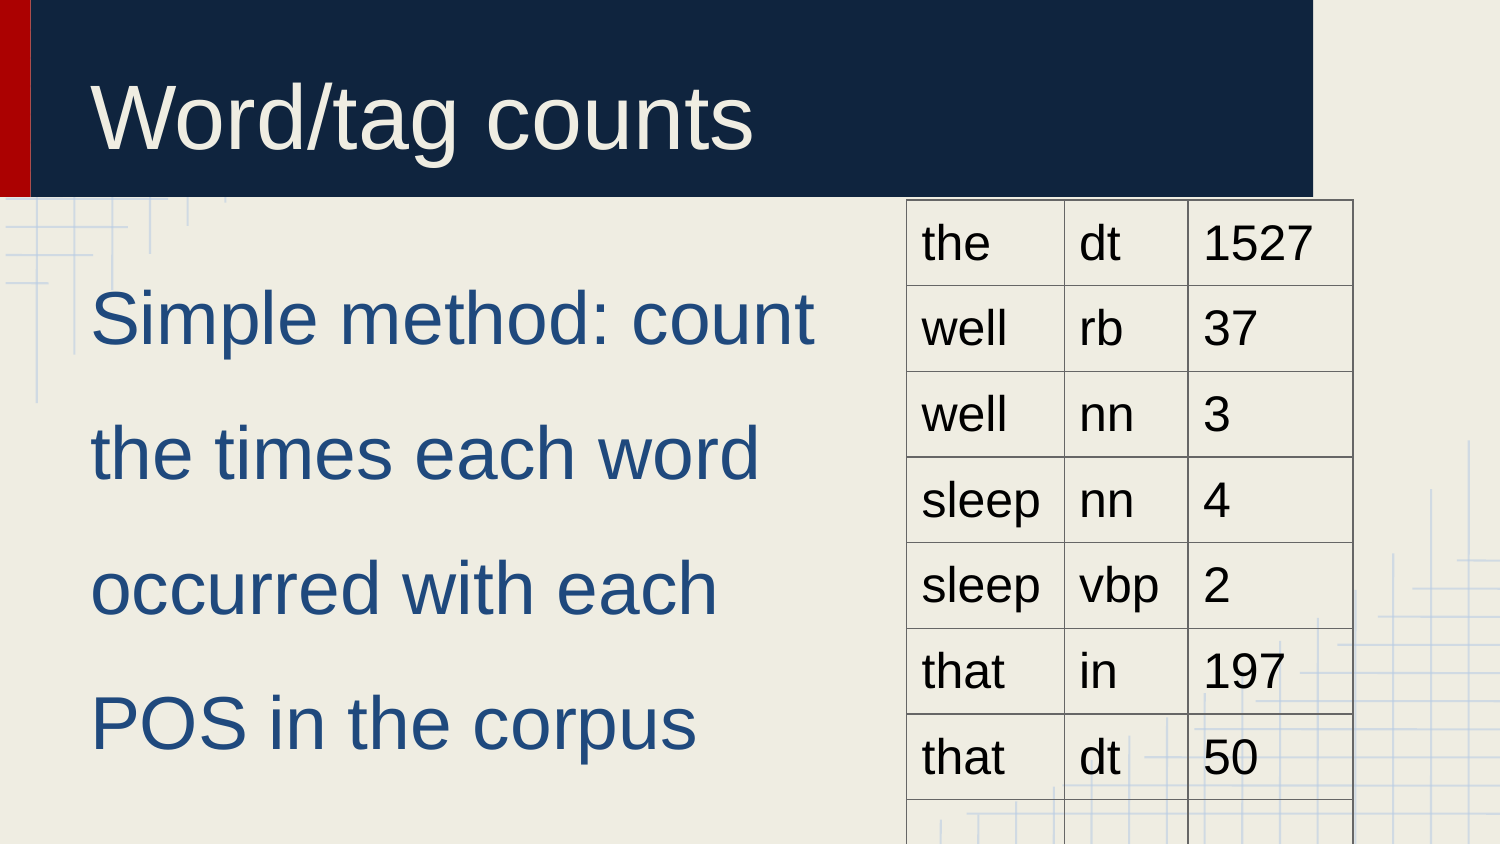

# Word/tag counts
| the | dt | 1527 |
| --- | --- | --- |
| well | rb | 37 |
| well | nn | 3 |
| sleep | nn | 4 |
| sleep | vbp | 2 |
| that | in | 197 |
| that | dt | 50 |
|  |  |  |
Simple method: count the times each word occurred with each POS in the corpus